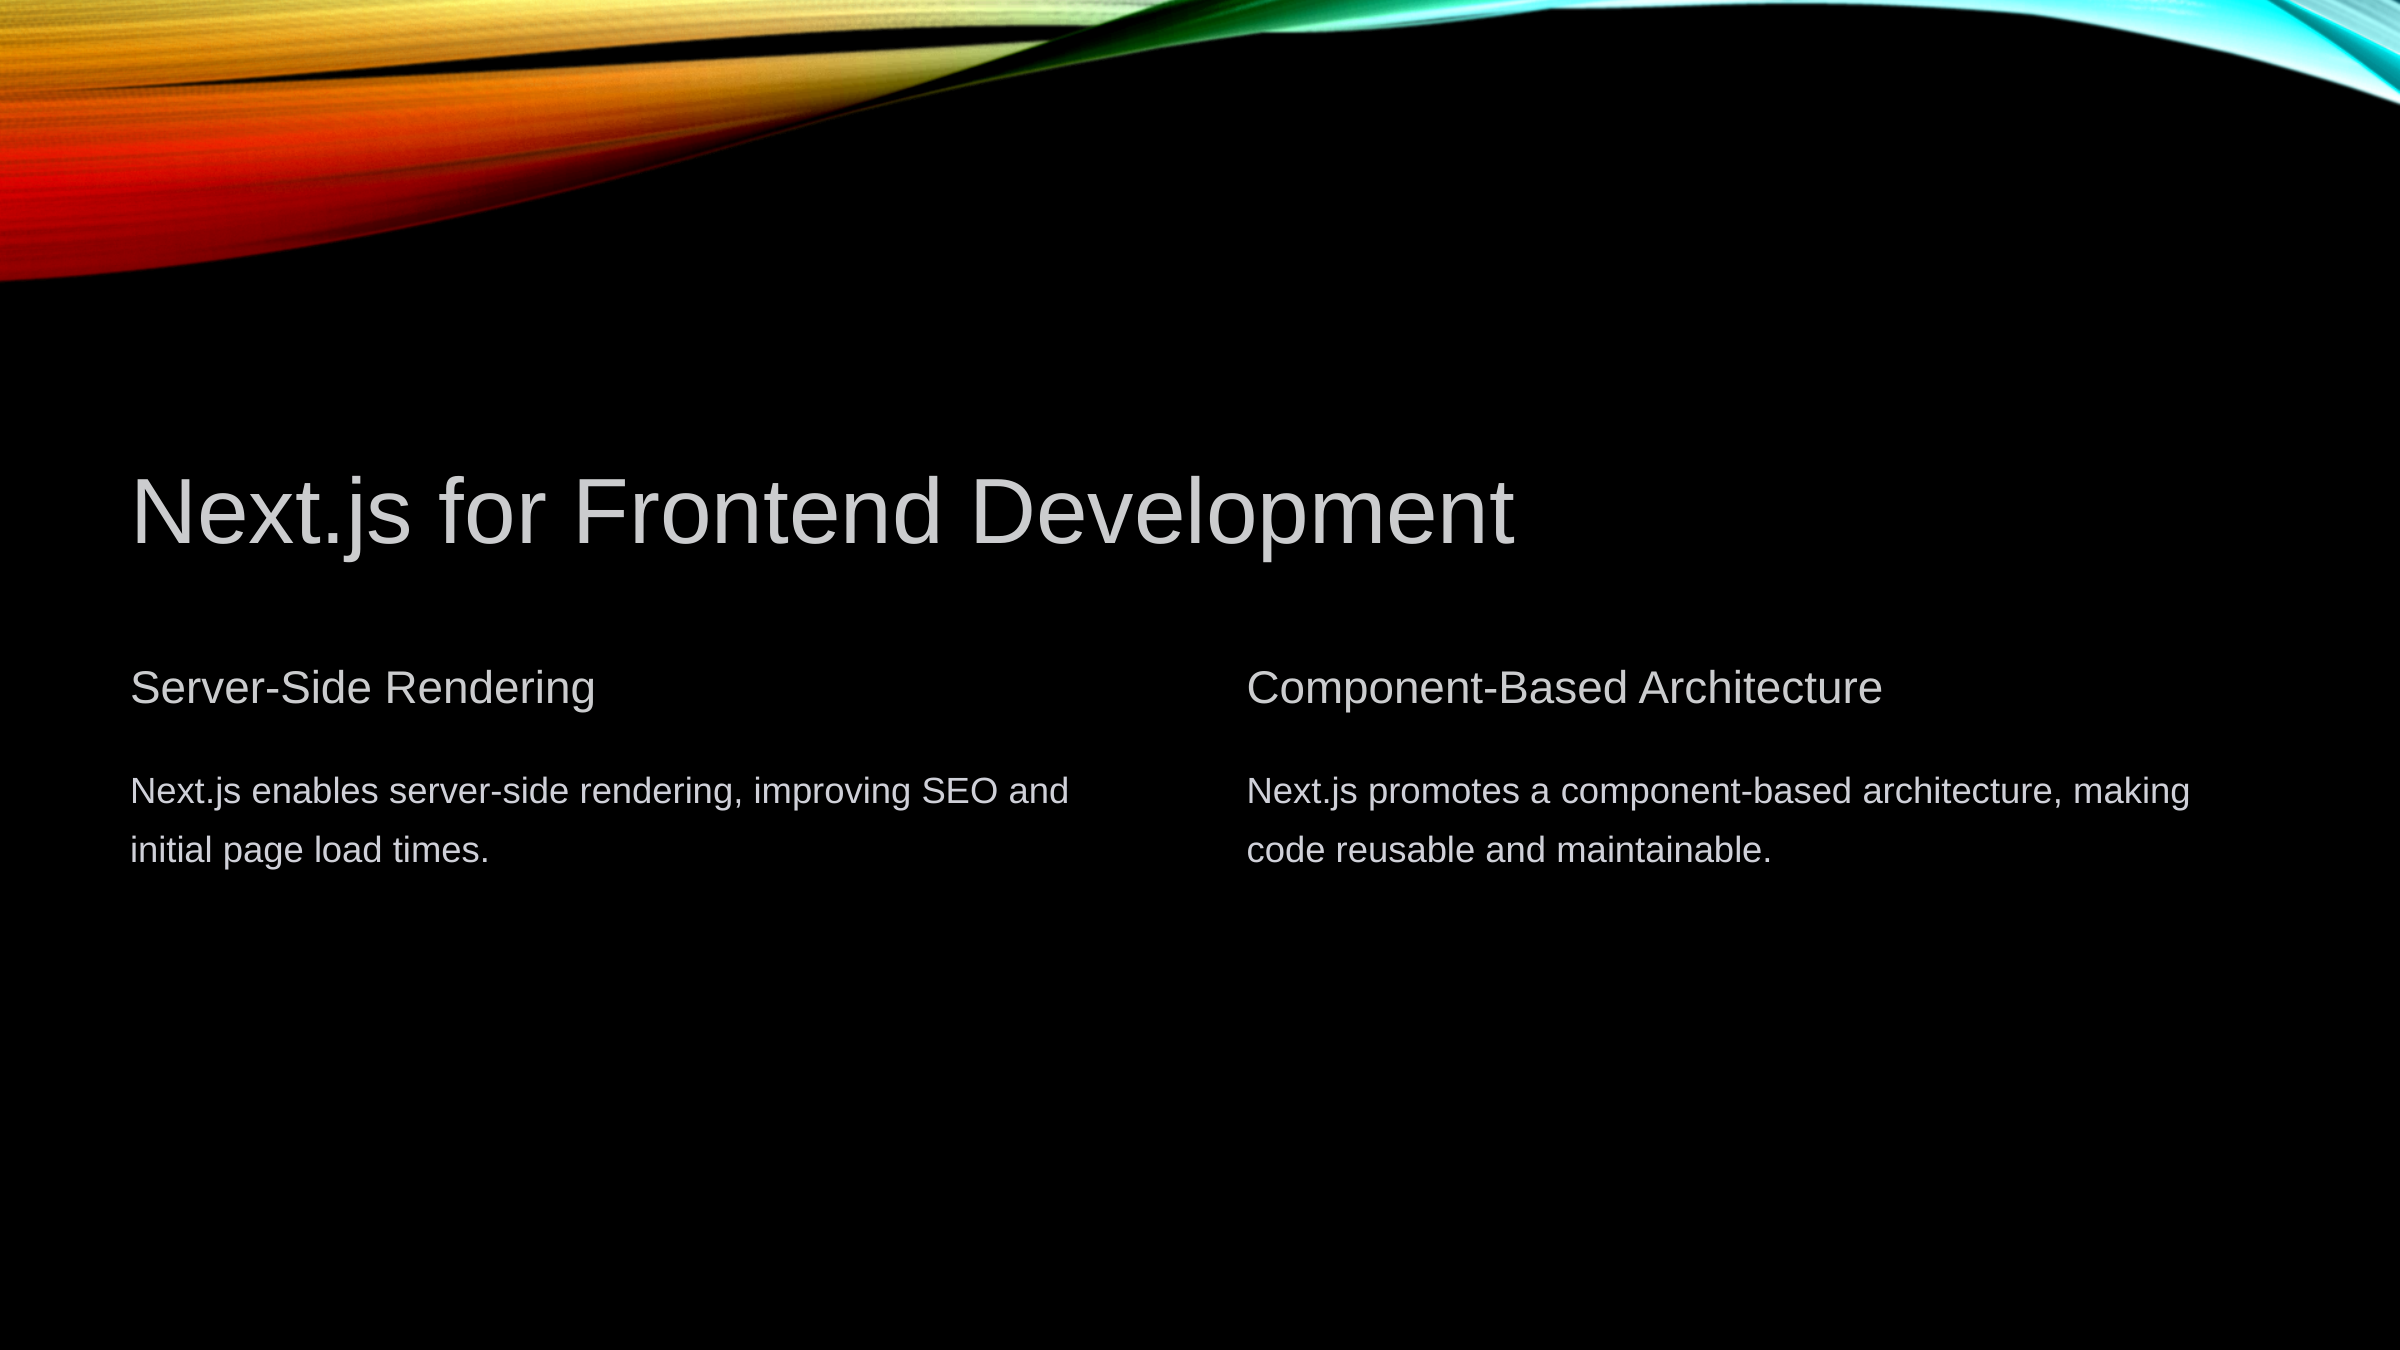

Next.js for Frontend Development
Server-Side Rendering
Component-Based Architecture
Next.js enables server-side rendering, improving SEO and initial page load times.
Next.js promotes a component-based architecture, making code reusable and maintainable.